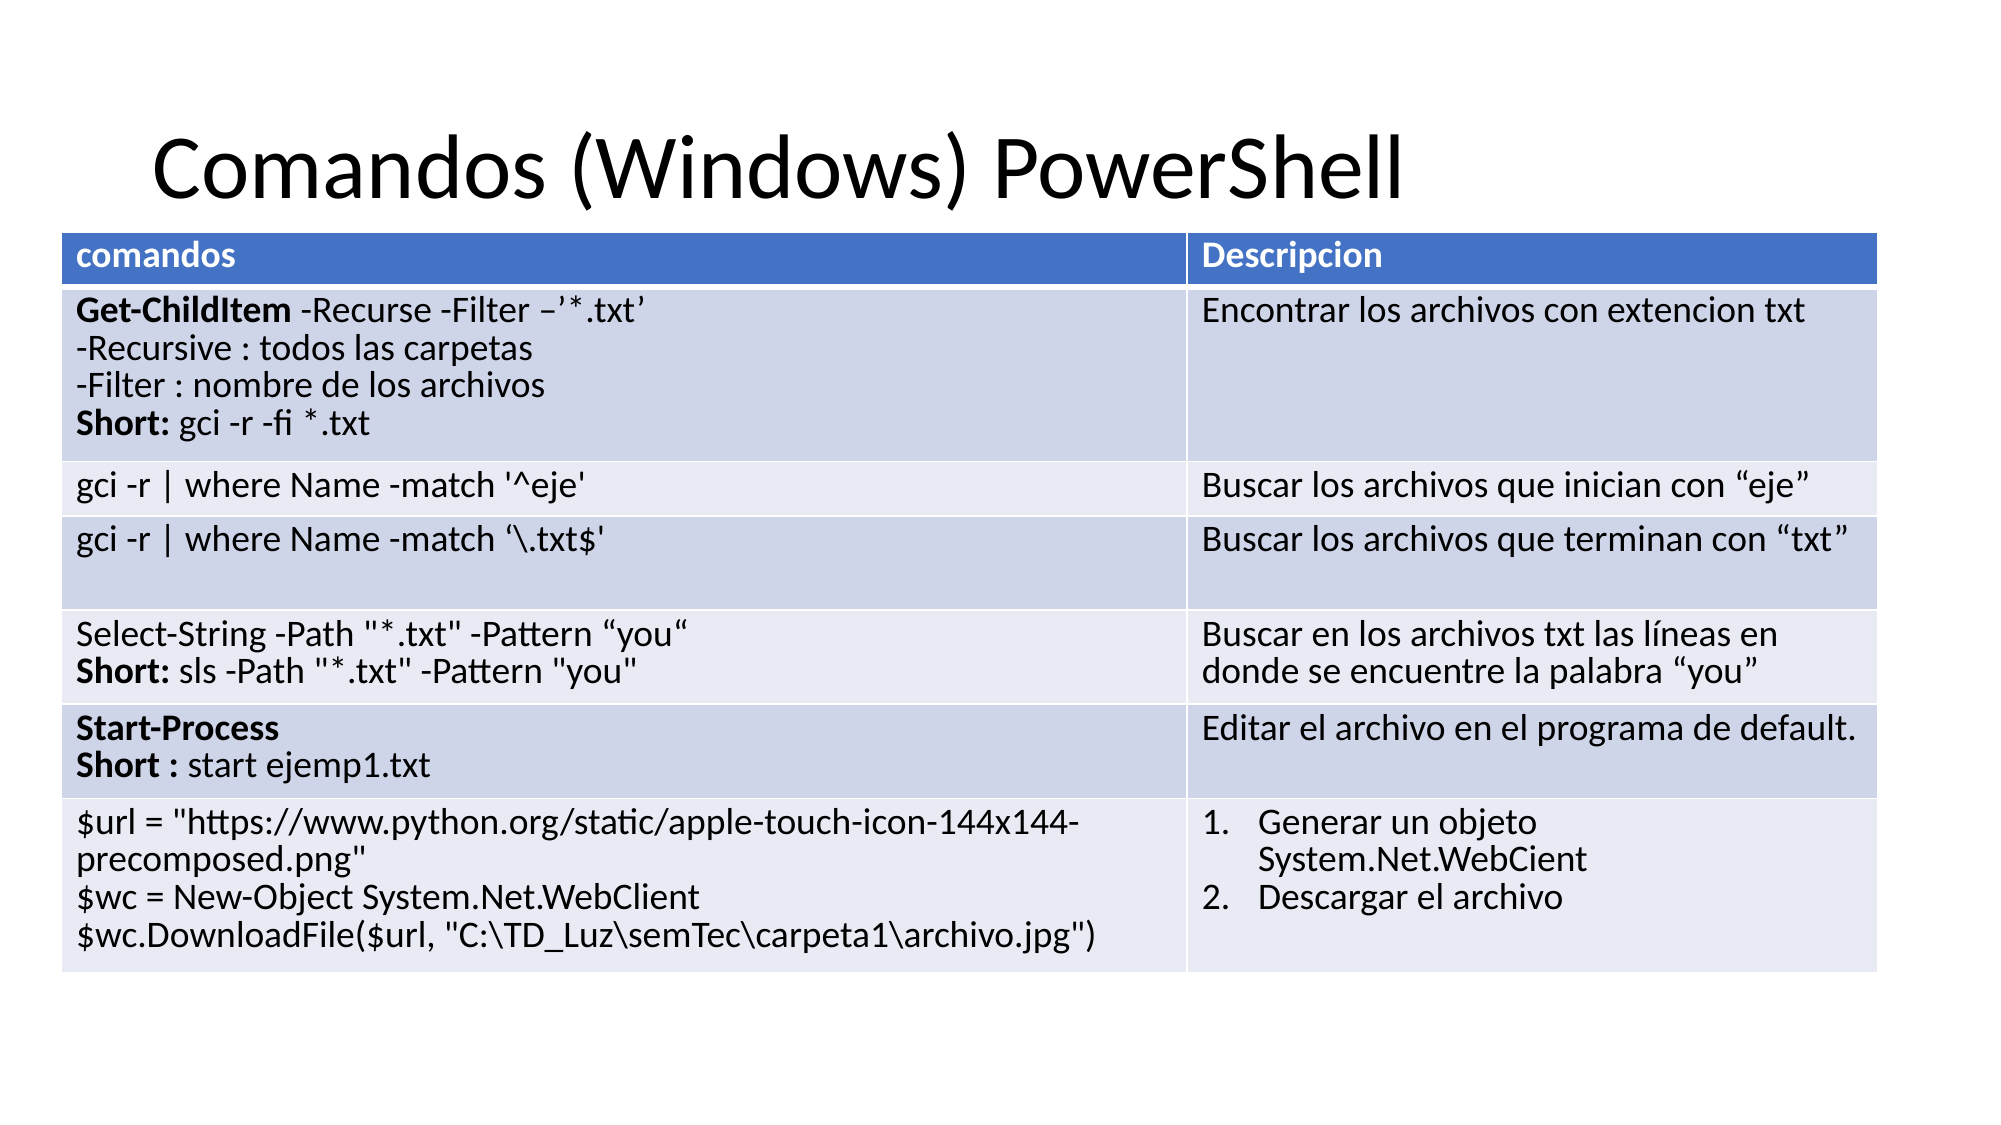

# Comandos (Windows) PowerShell
| comandos | Descripcion |
| --- | --- |
| Get-ChildItem -Recurse -Filter –’\*.txt’ -Recursive : todos las carpetas -Filter : nombre de los archivos Short: gci -r -fi \*.txt | Encontrar los archivos con extencion txt |
| gci -r | where Name -match '^eje' | Buscar los archivos que inician con “eje” |
| gci -r | where Name -match ‘\.txt$' | Buscar los archivos que terminan con “txt” |
| Select-String -Path "\*.txt" -Pattern “you“ Short: sls -Path "\*.txt" -Pattern "you" | Buscar en los archivos txt las líneas en donde se encuentre la palabra “you” |
| Start-Process Short : start ejemp1.txt | Editar el archivo en el programa de default. |
| $url = "https://www.python.org/static/apple-touch-icon-144x144-precomposed.png" $wc = New-Object System.Net.WebClient $wc.DownloadFile($url, "C:\TD\_Luz\semTec\carpeta1\archivo.jpg") | Generar un objeto System.Net.WebCient Descargar el archivo |